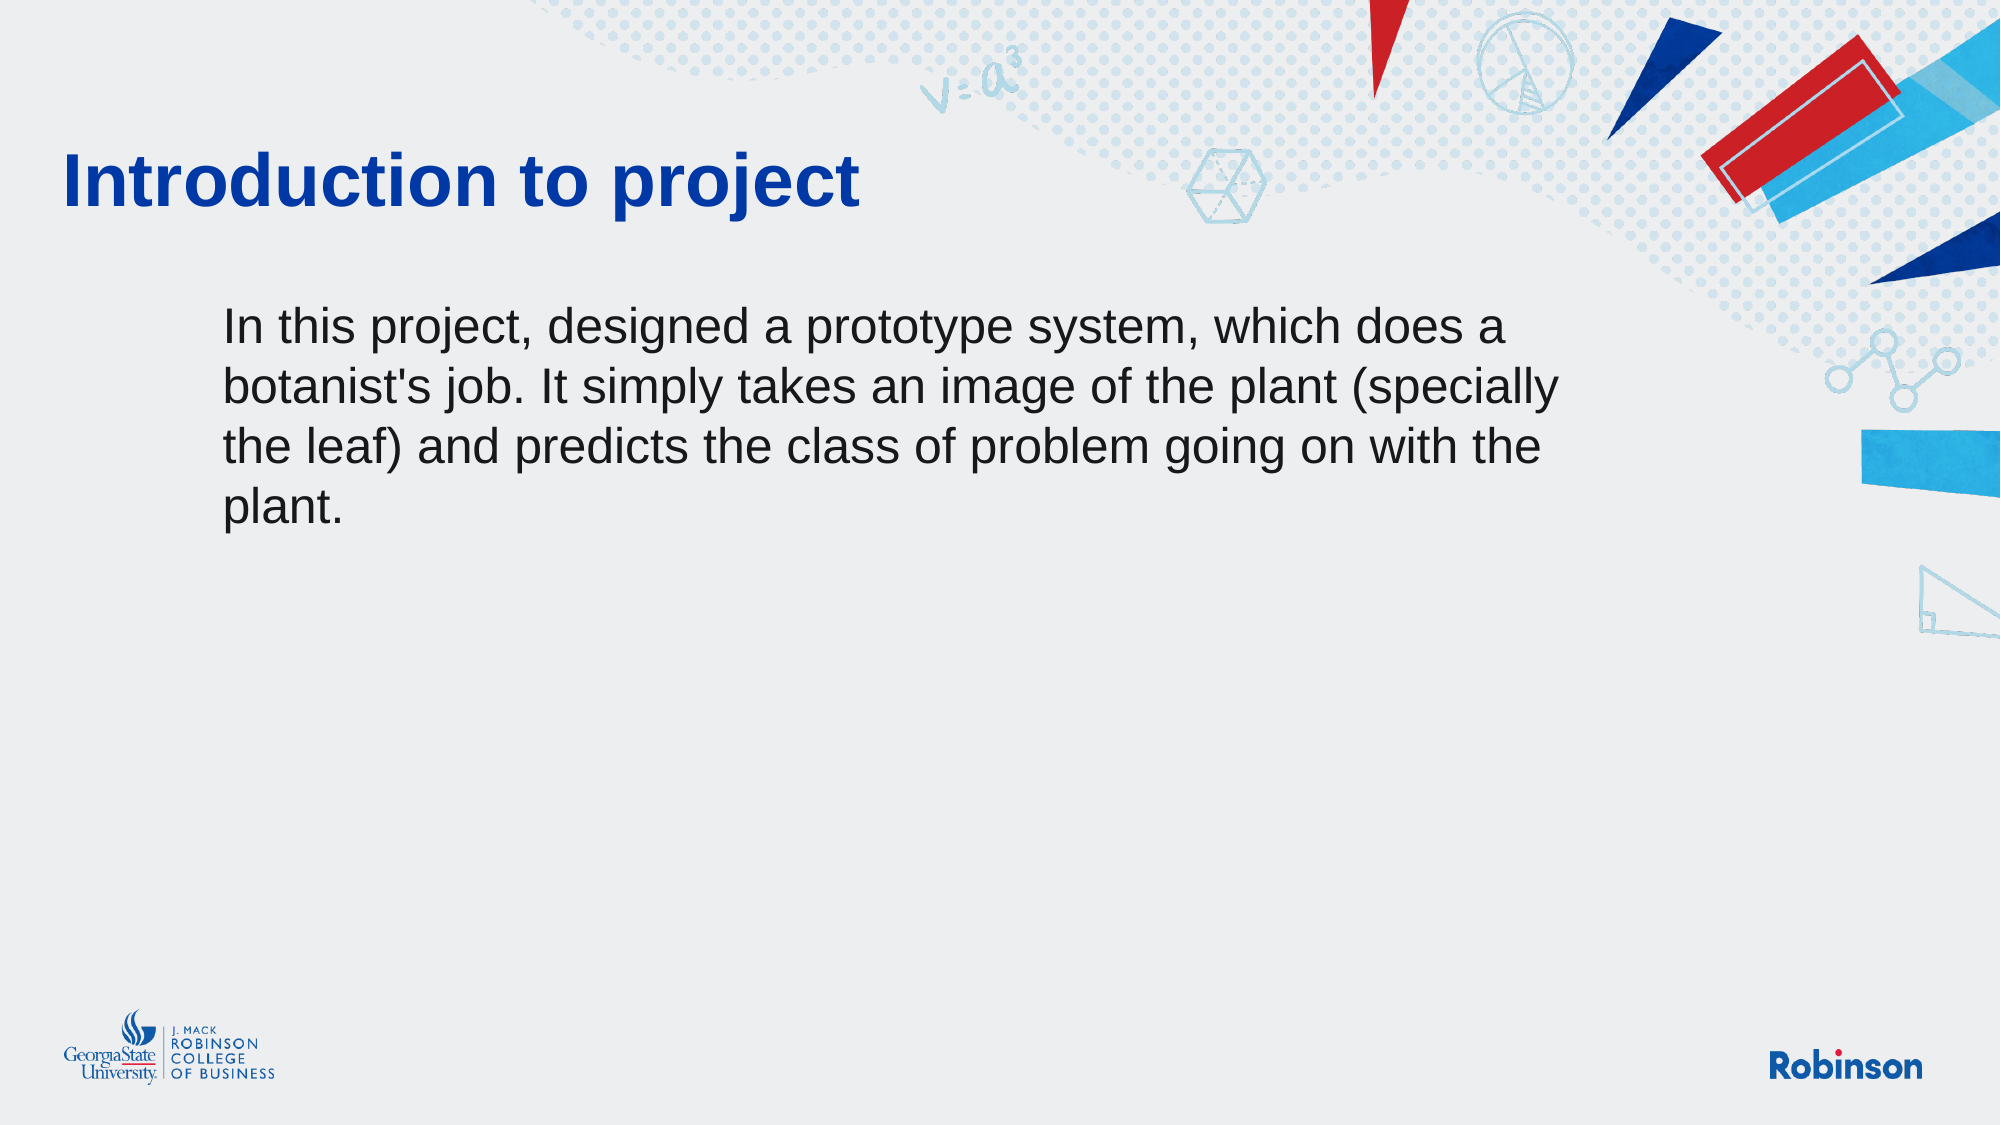

# Introduction to project
In this project, designed a prototype system, which does a botanist's job. It simply takes an image of the plant (specially the leaf) and predicts the class of problem going on with the plant.